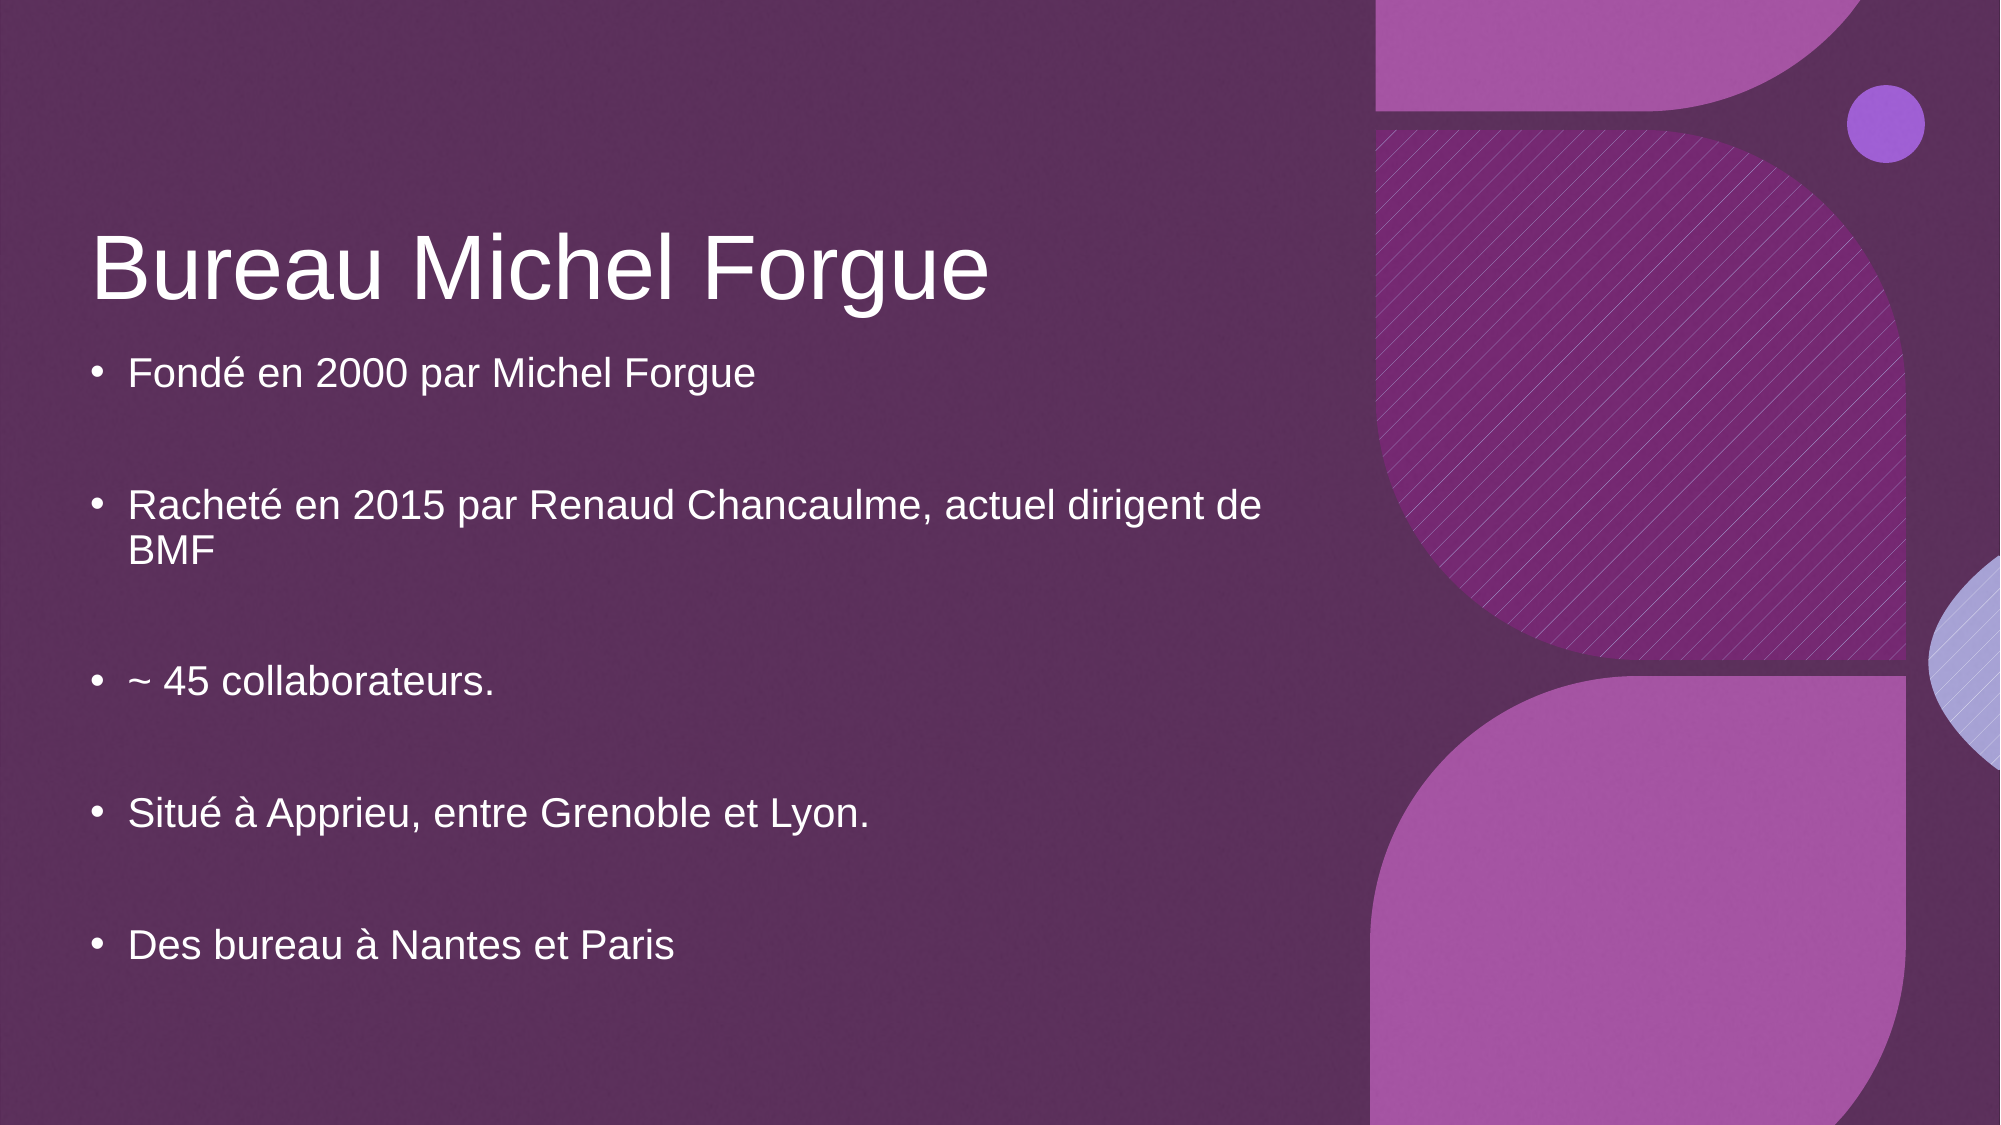

# Bureau Michel Forgue
Fondé en 2000 par Michel Forgue

Racheté en 2015 par Renaud Chancaulme, actuel dirigent de BMF

~ 45 collaborateurs.

Situé à Apprieu, entre Grenoble et Lyon.

Des bureau à Nantes et Paris